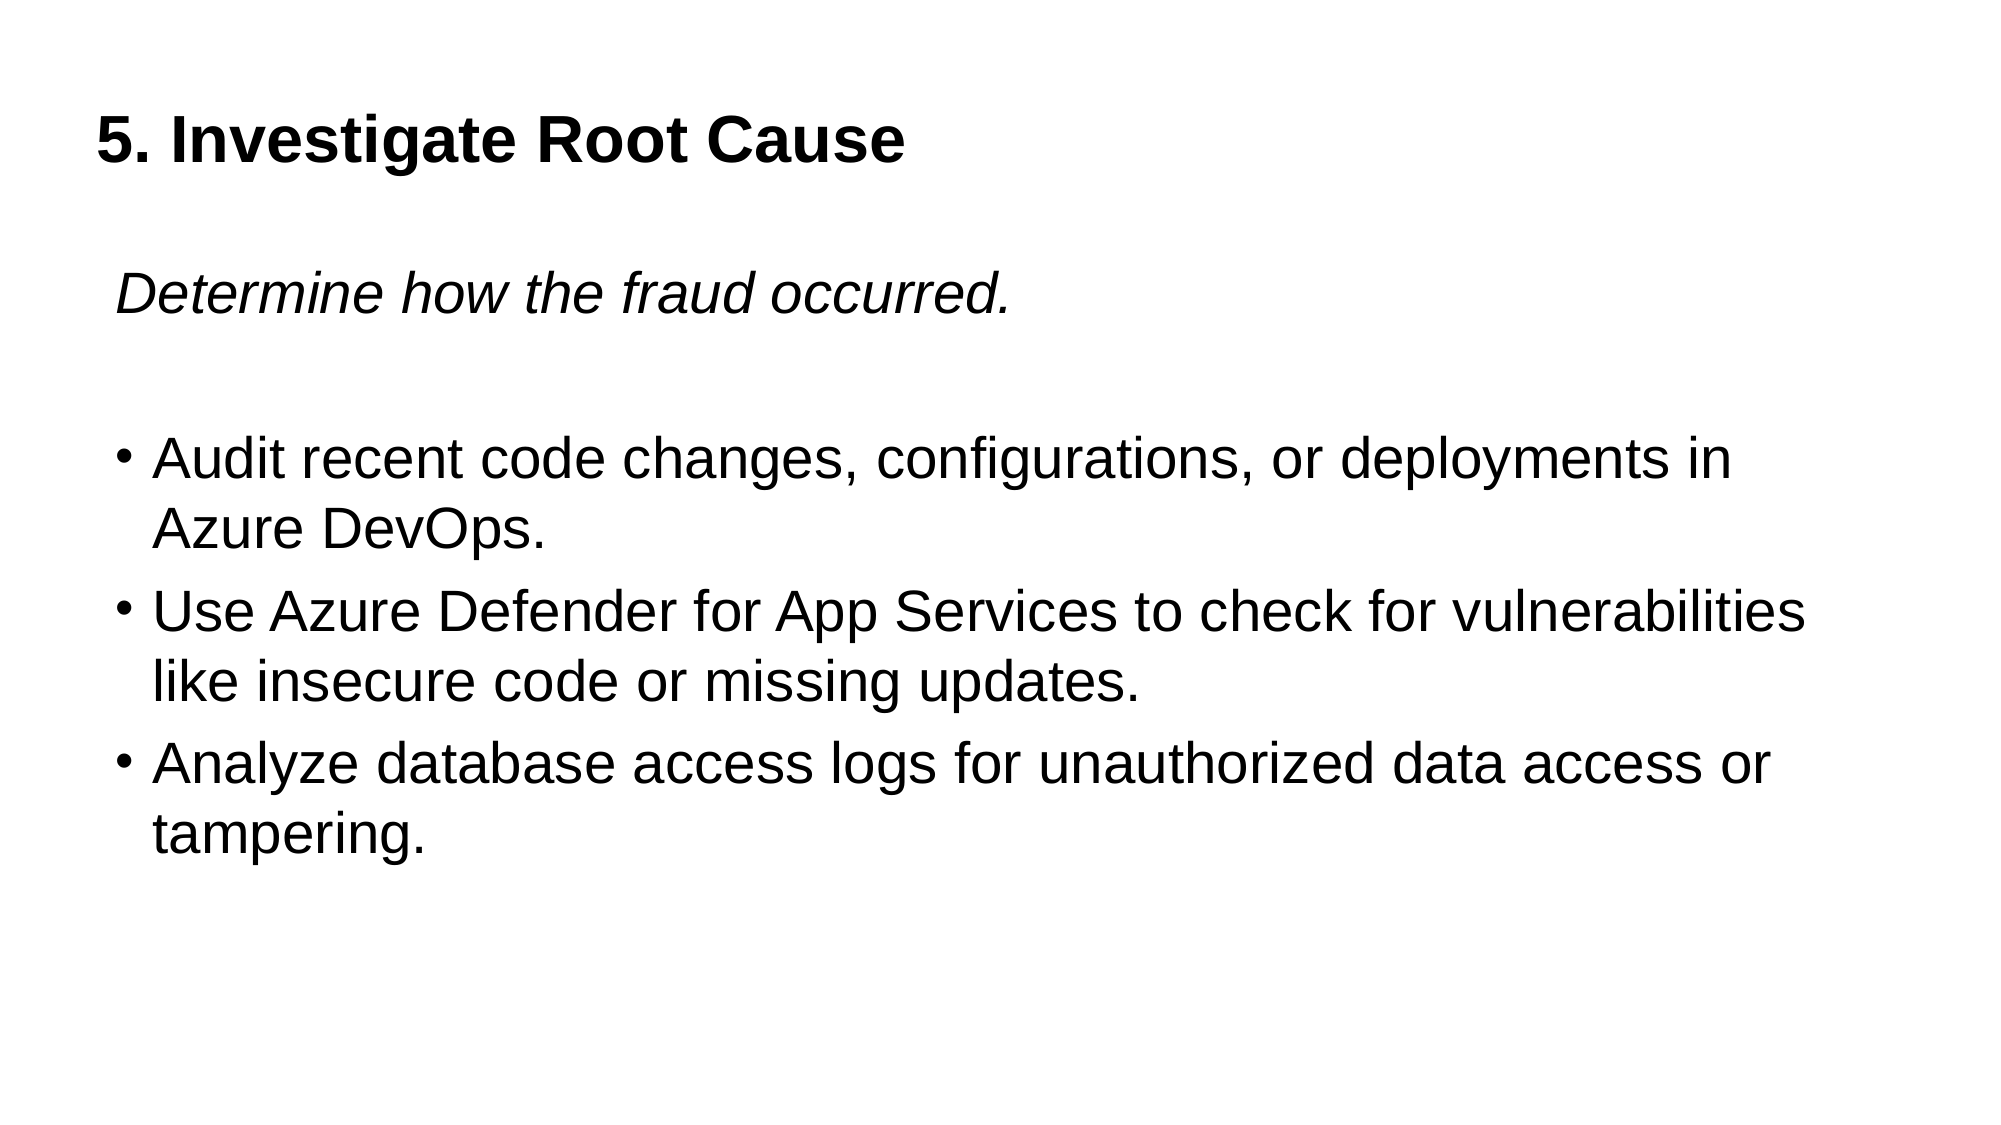

# 5. Investigate Root Cause
Determine how the fraud occurred.

Audit recent code changes, configurations, or deployments in Azure DevOps.
Use Azure Defender for App Services to check for vulnerabilities like insecure code or missing updates.
Analyze database access logs for unauthorized data access or tampering.